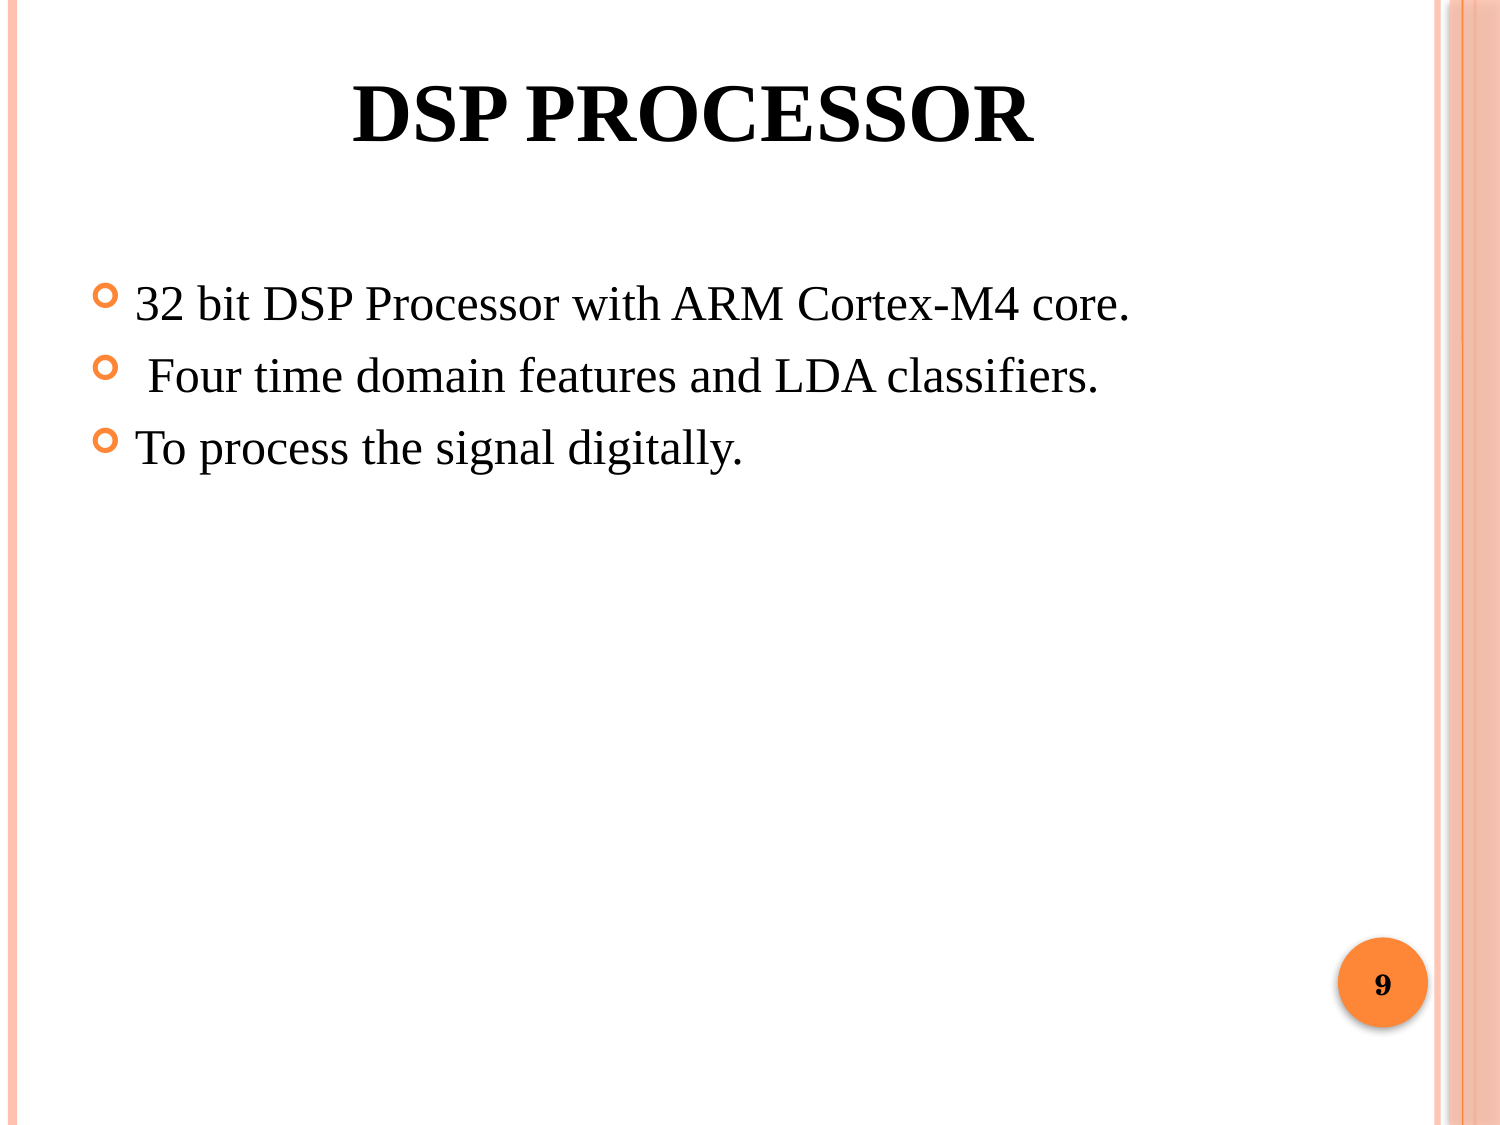

# DSP PROCESSOR
32 bit DSP Processor with ARM Cortex-M4 core.
 Four time domain features and LDA classifiers.
To process the signal digitally.
9